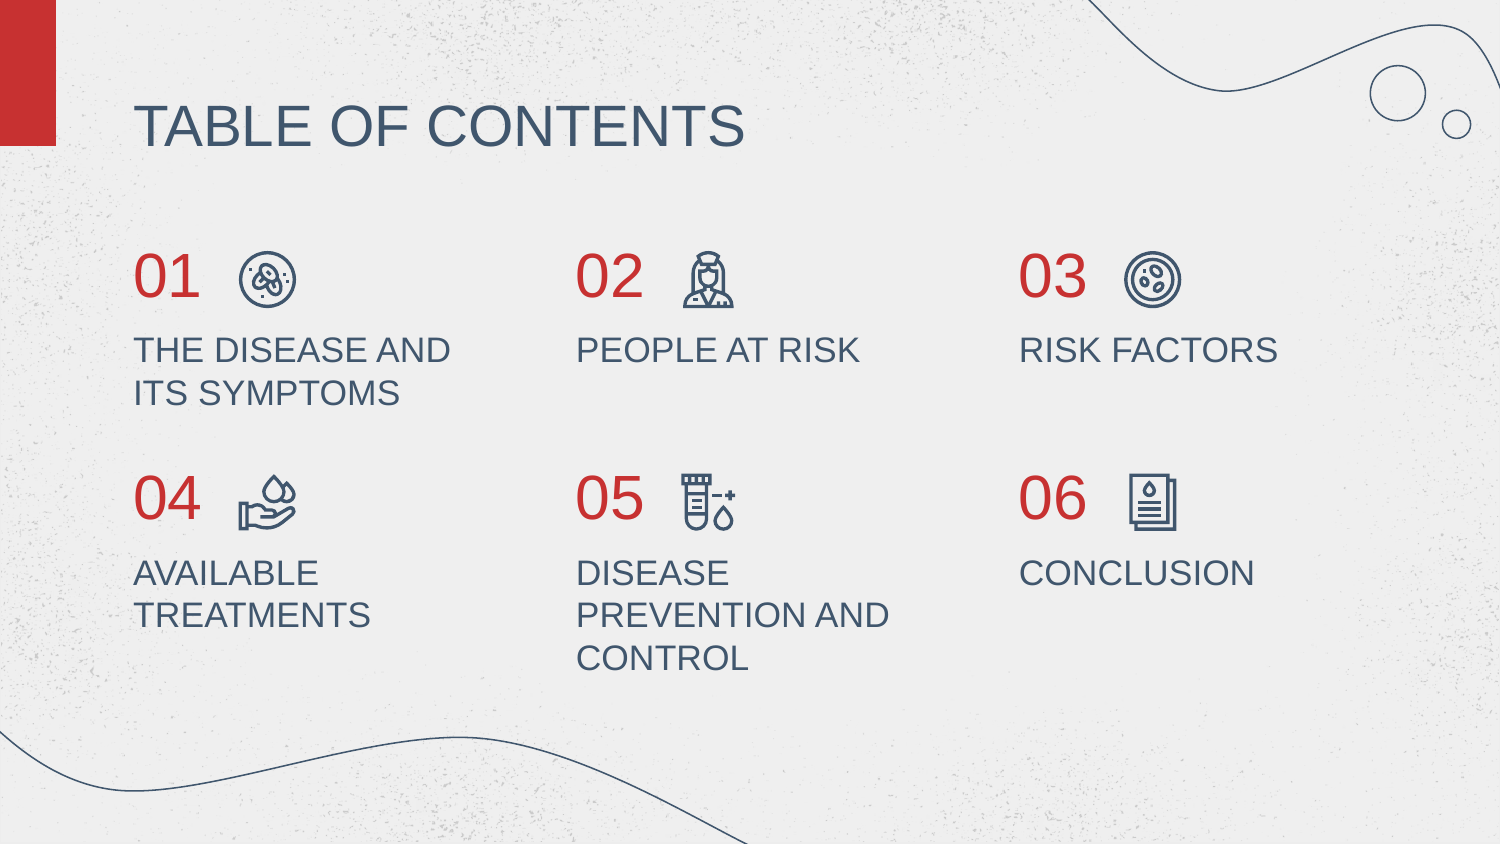

# TABLE OF CONTENTS

01
02
03
THE DISEASE AND
ITS SYMPTOMS
PEOPLE AT RISK
RISK FACTORS

04
05
06

AVAILABLE TREATMENTS
DISEASE PREVENTION AND CONTROL
CONCLUSION